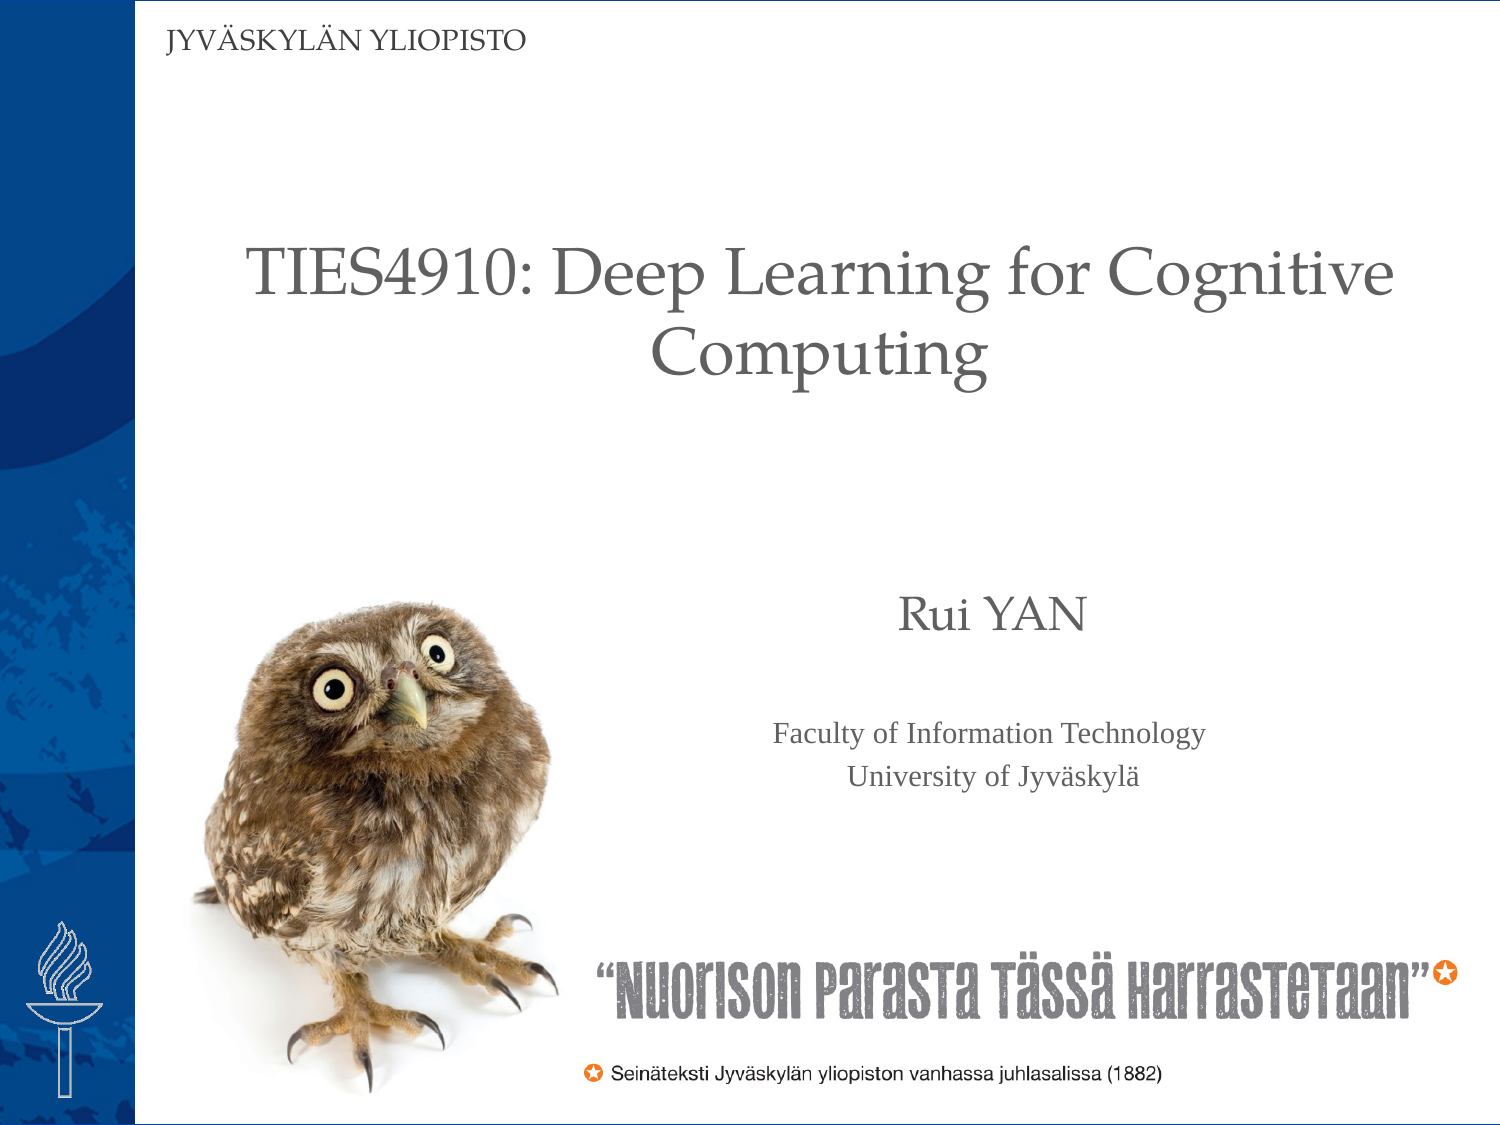

# TIES4910: Deep Learning for Cognitive Computing
Rui YAN

Faculty of Information Technology
University of Jyväskylä